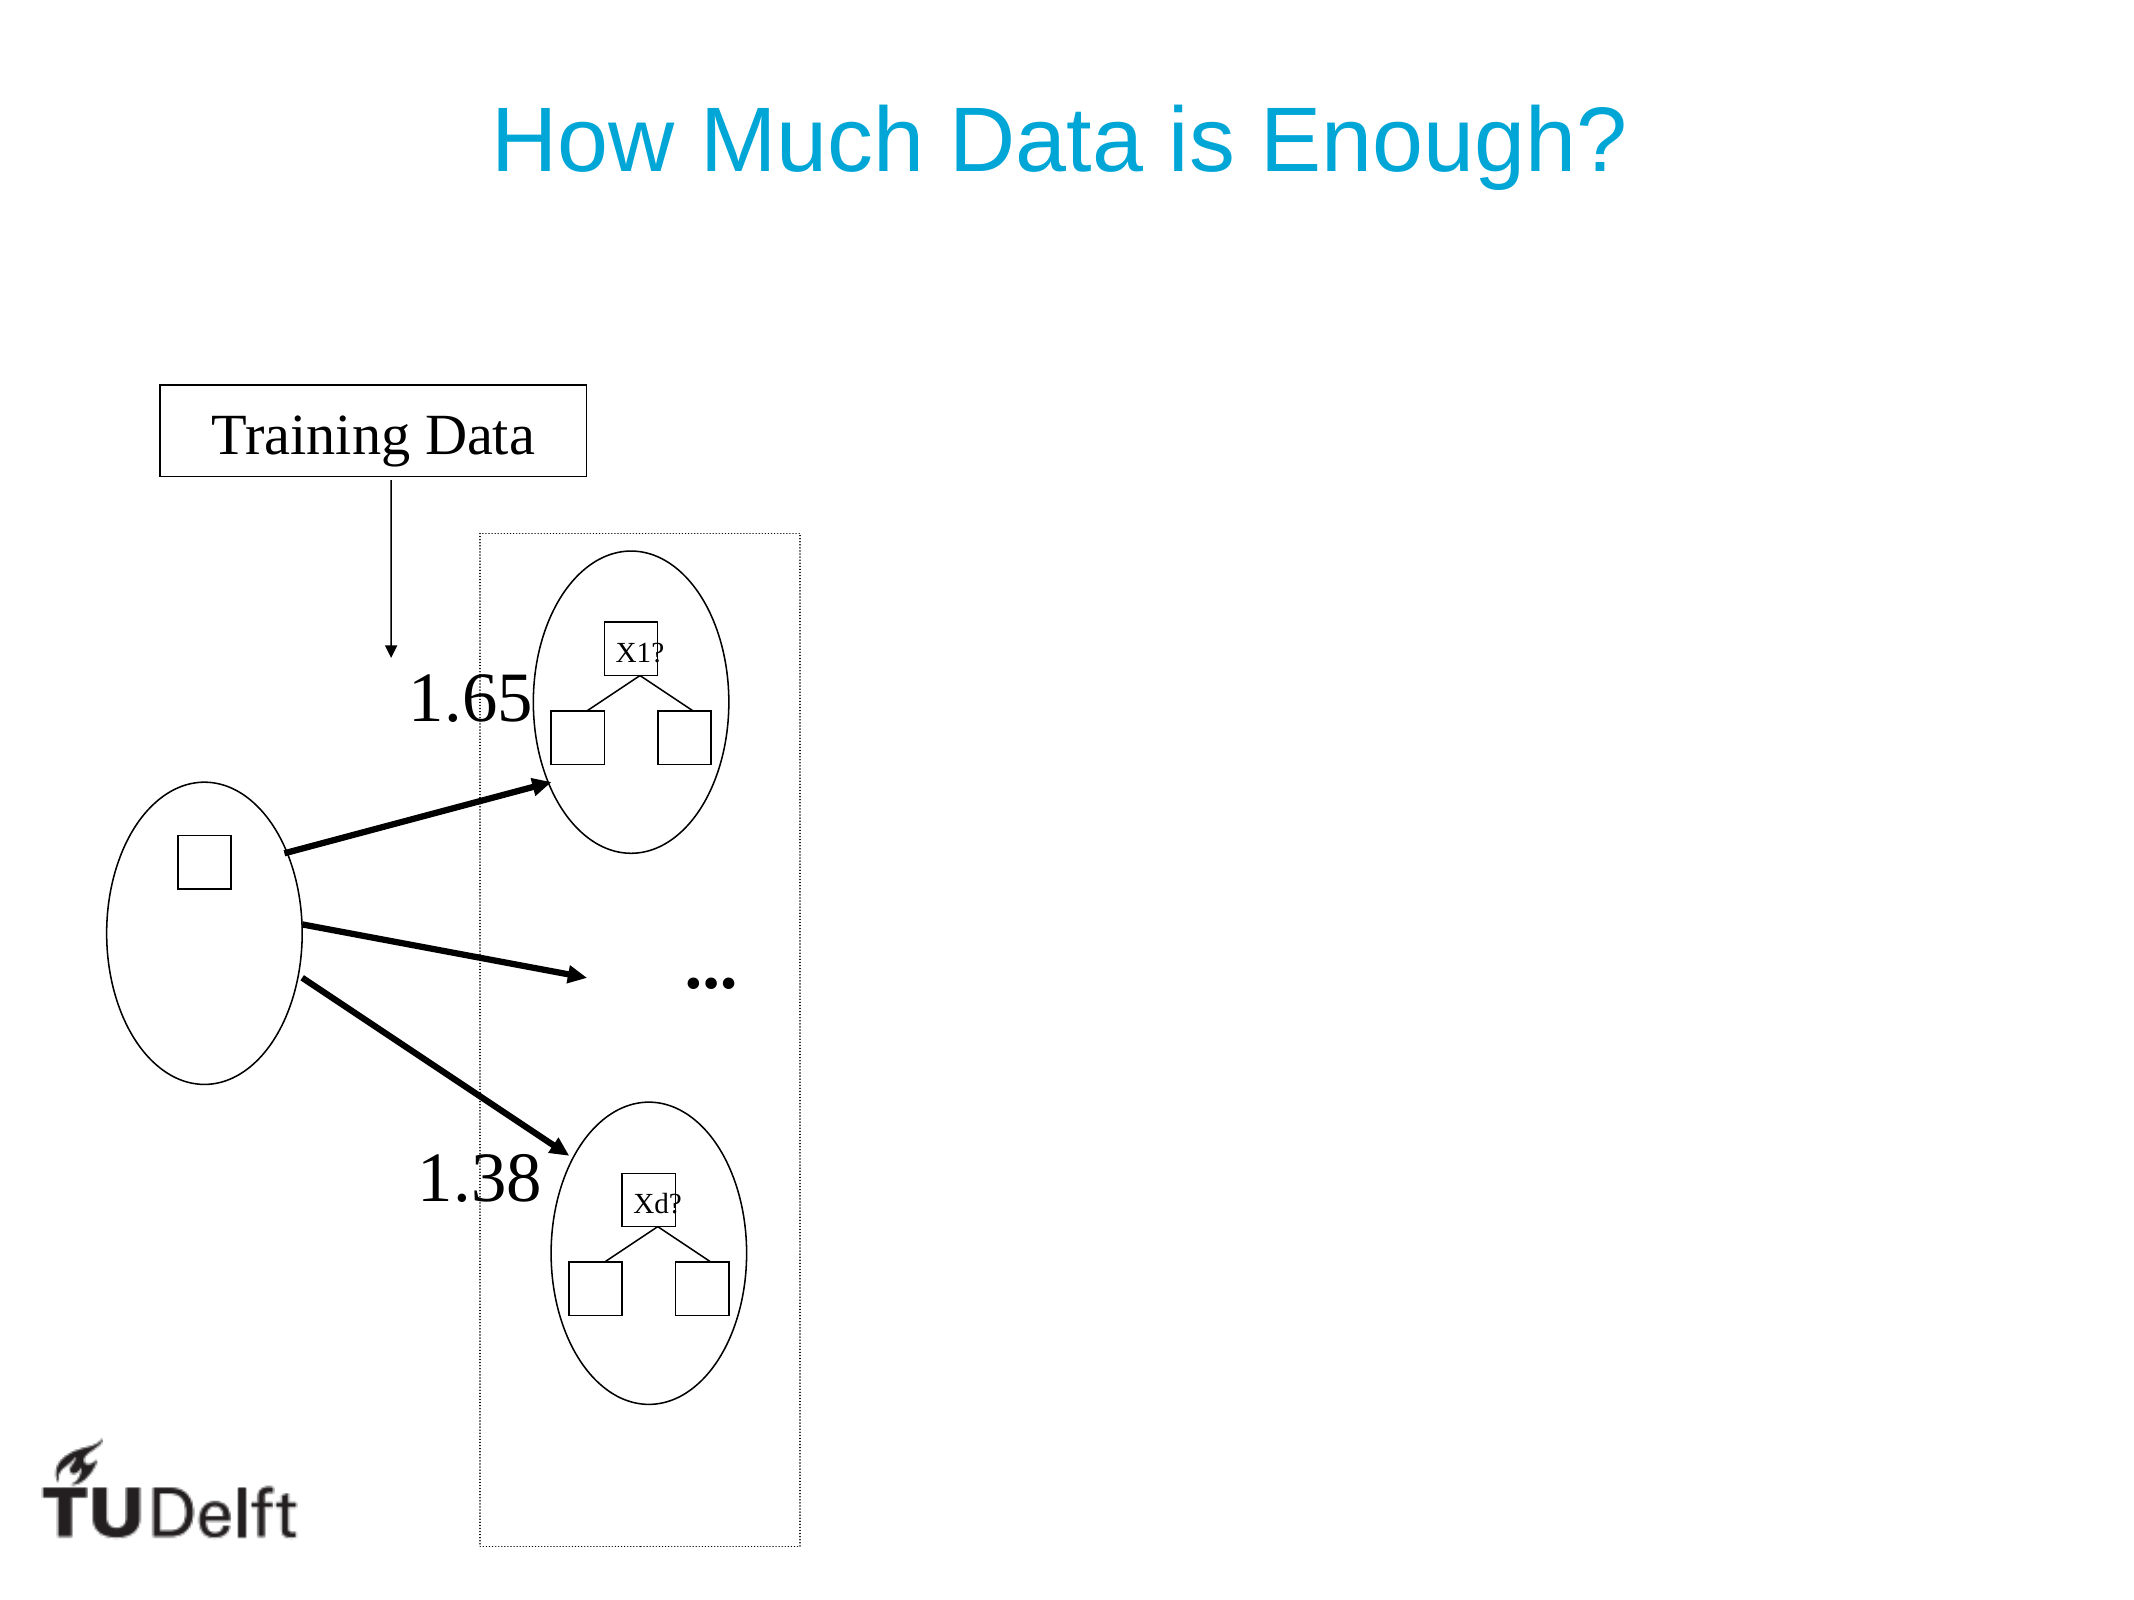

How Much Data is Enough?
Training Data

X1?
1.65

...

1.38

Xd?